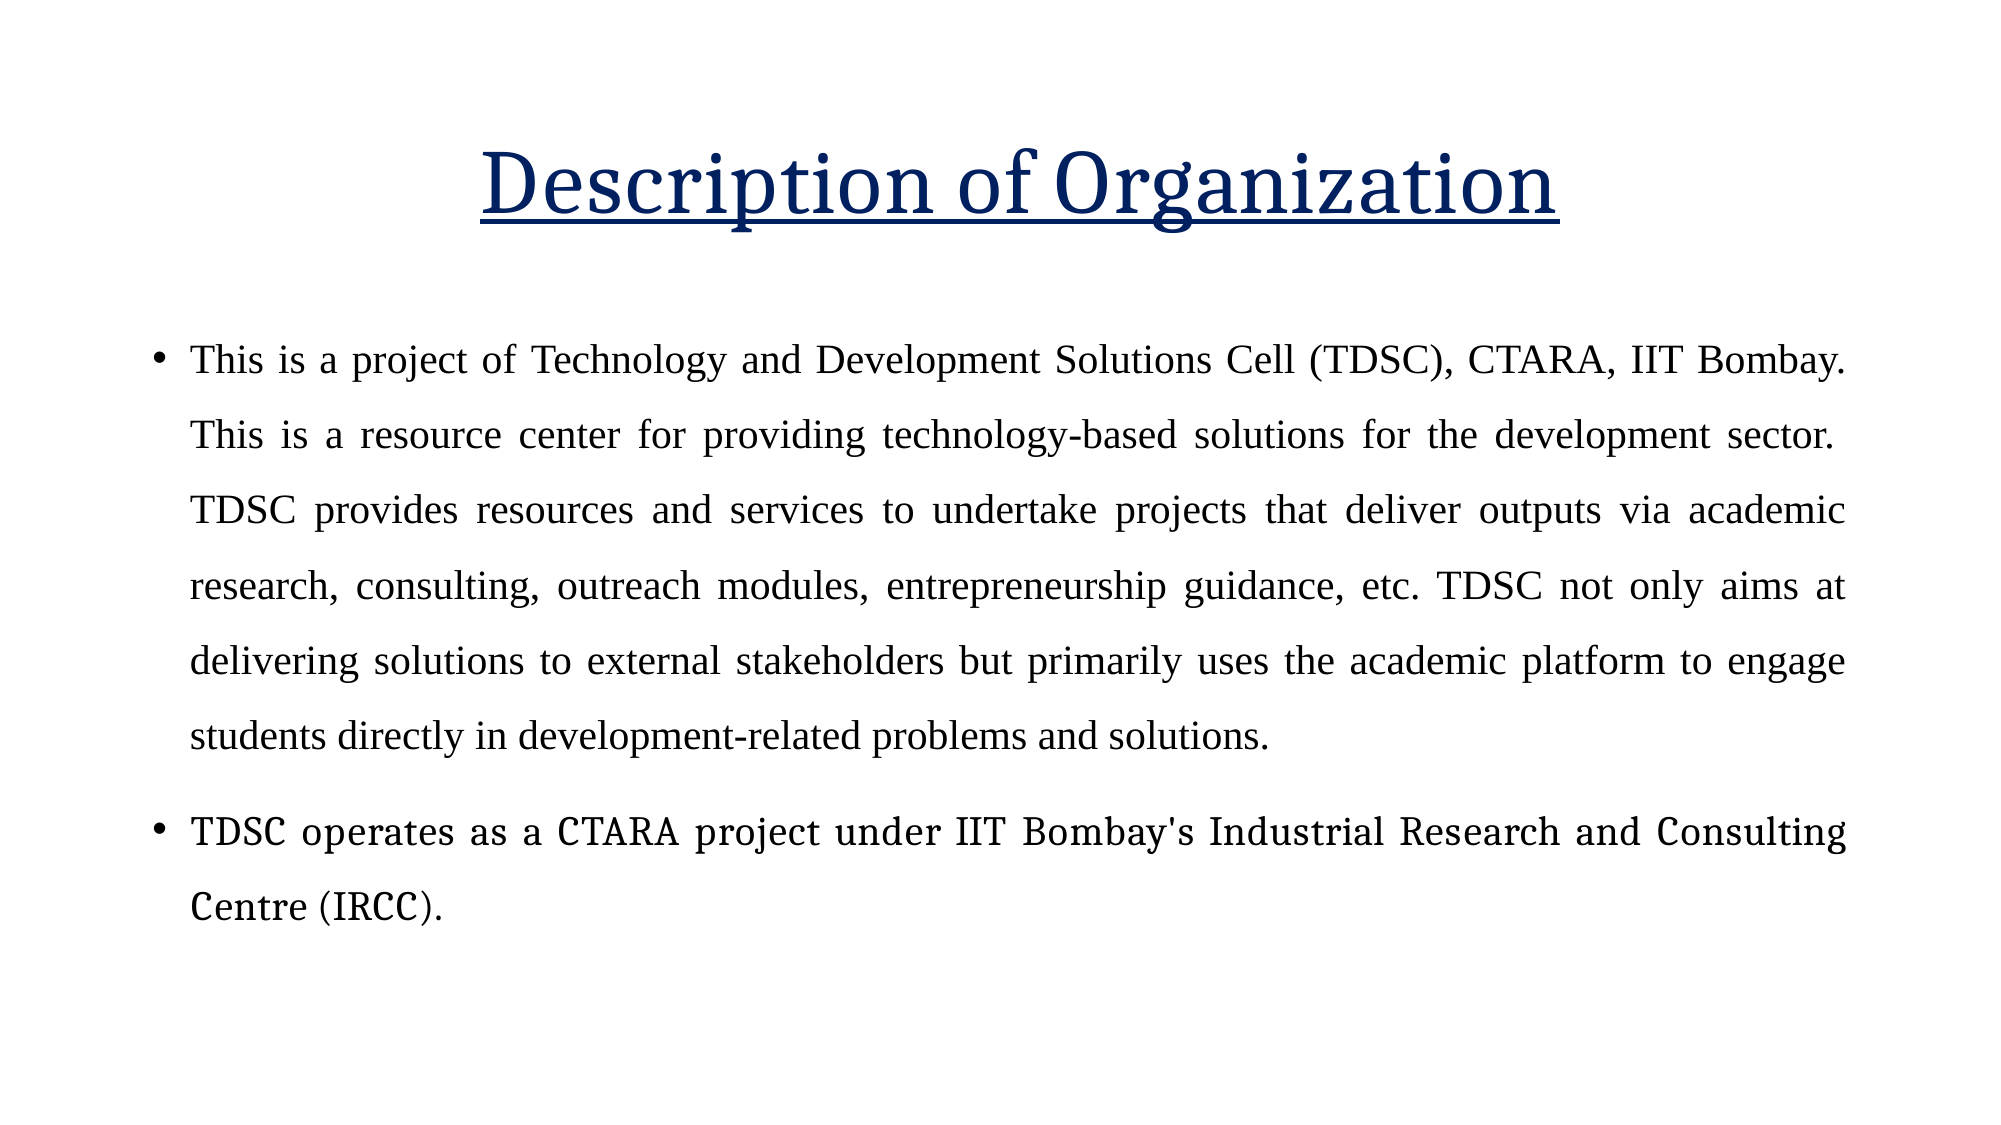

# Description of Organization
This is a project of Technology and Development Solutions Cell (TDSC), CTARA, IIT Bombay. This is a resource center for providing technology-based solutions for the development sector.  TDSC provides resources and services to undertake projects that deliver outputs via academic research, consulting, outreach modules, entrepreneurship guidance, etc. TDSC not only aims at delivering solutions to external stakeholders but primarily uses the academic platform to engage students directly in development-related problems and solutions.
TDSC operates as a CTARA project under IIT Bombay's Industrial Research and Consulting Centre (IRCC).